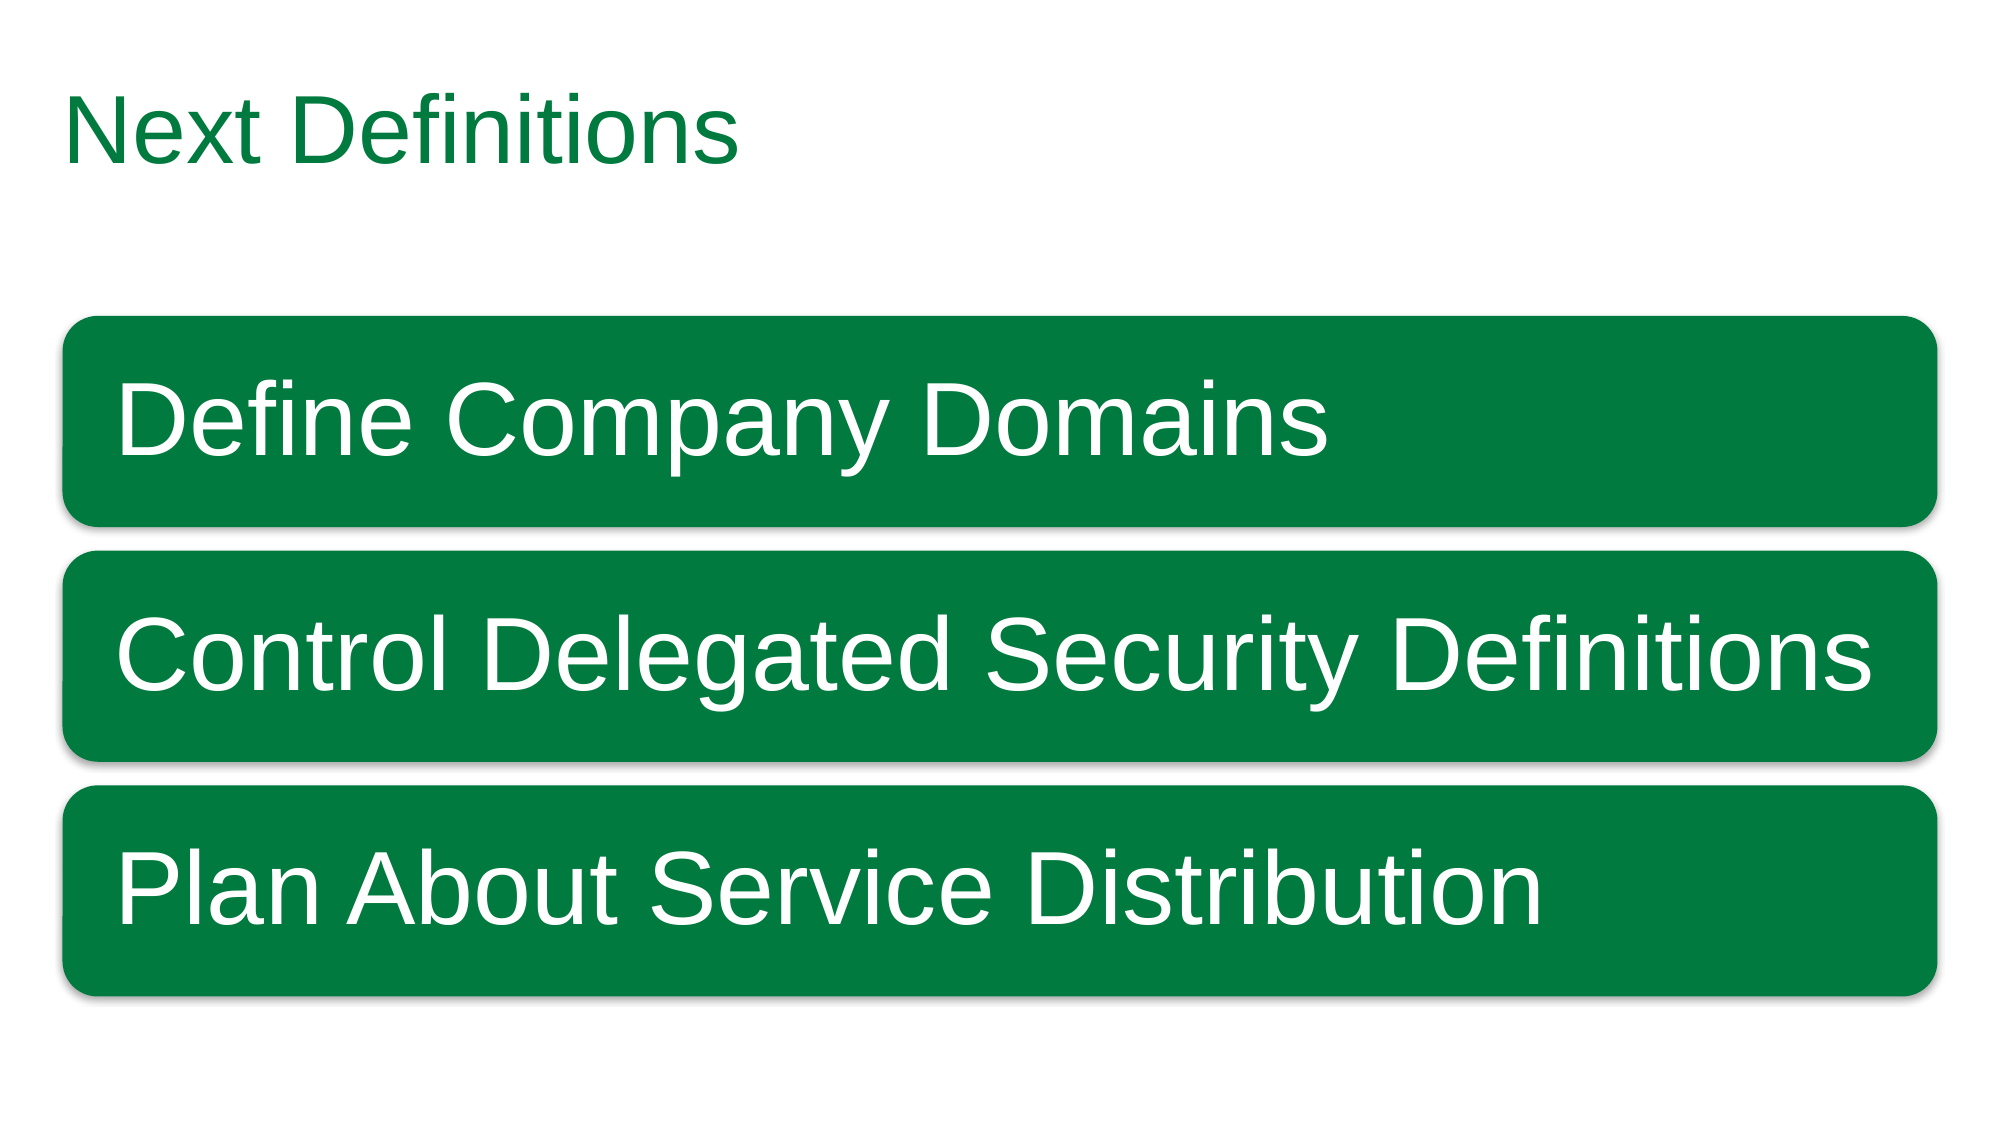

# Next Definitions
Define Company Domains
Control Delegated Security Definitions
Plan About Service Distribution